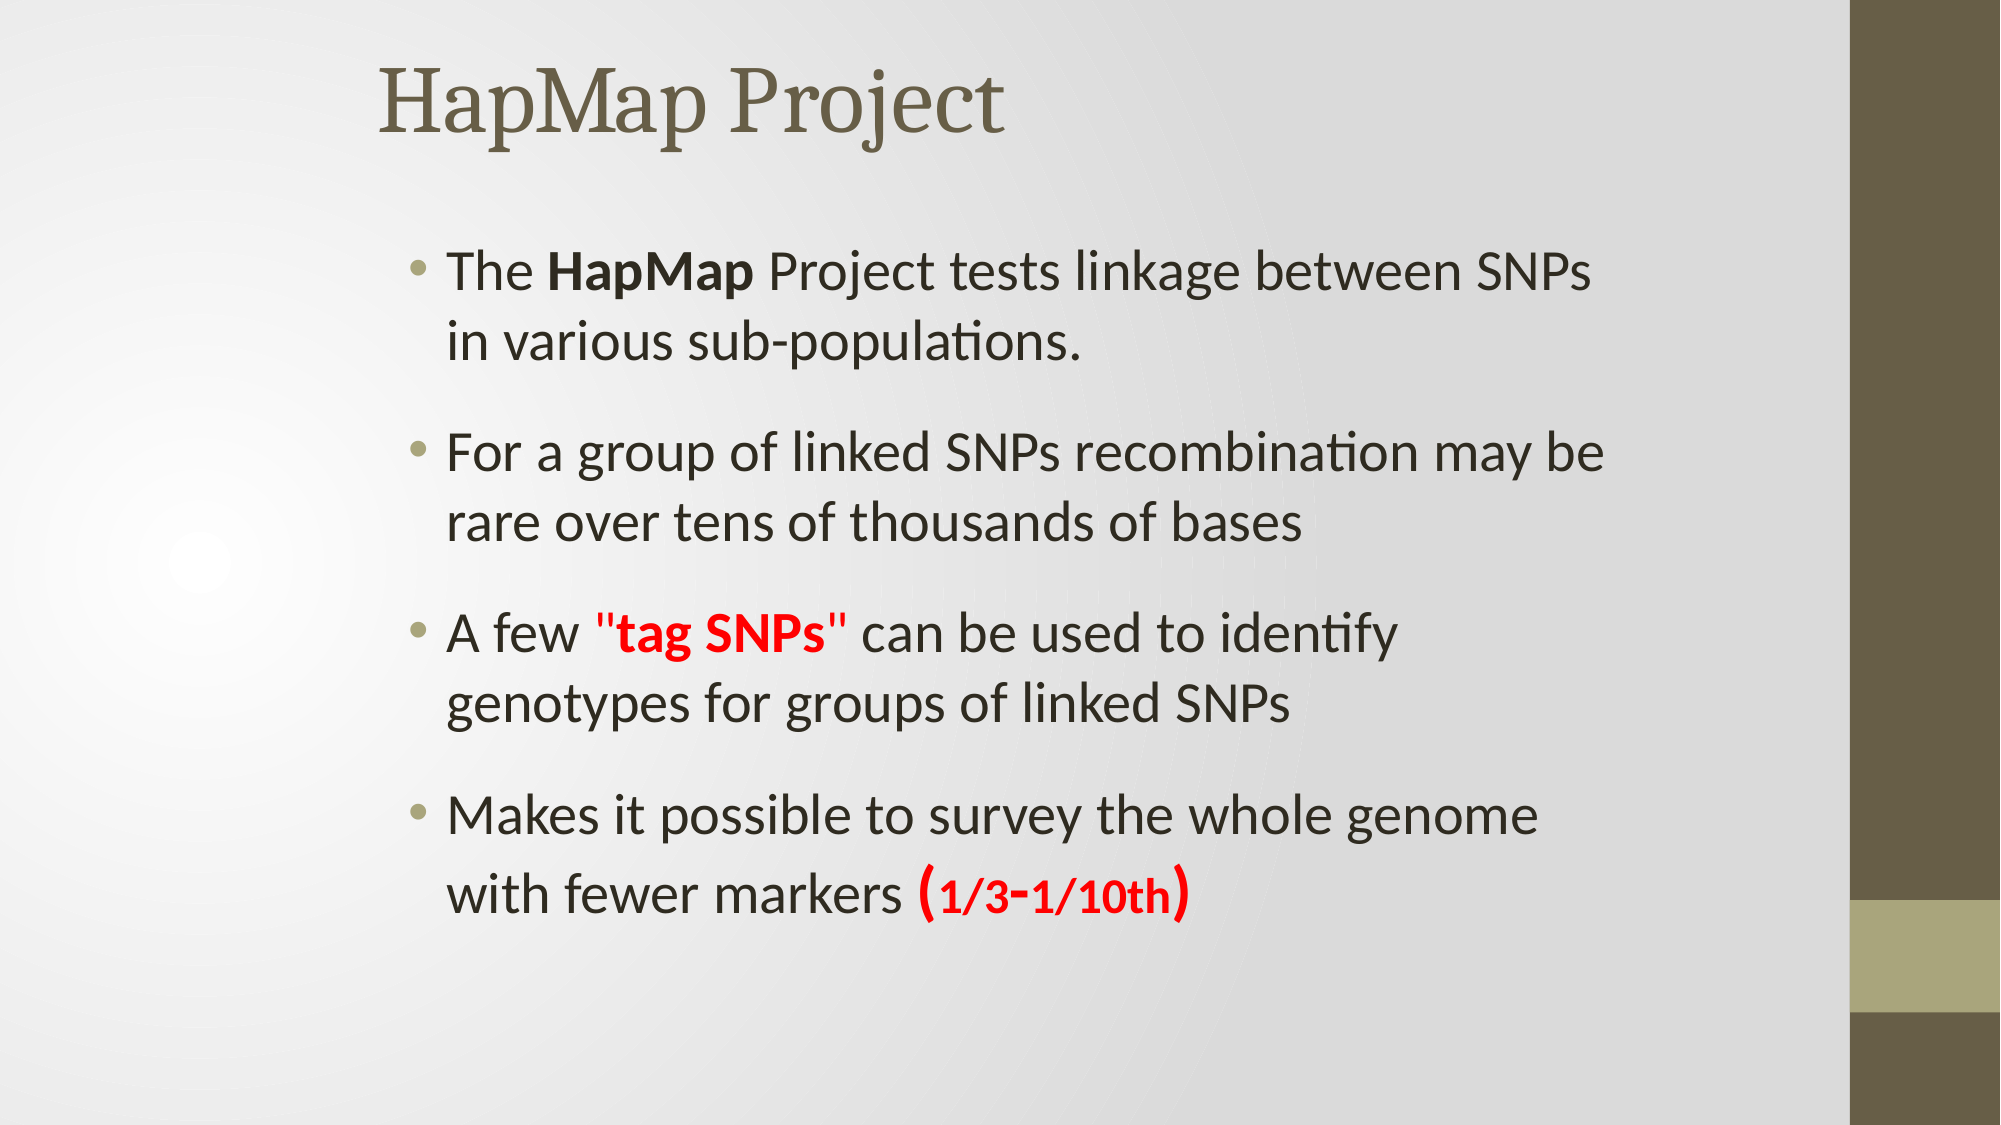

# HapMap Project
The HapMap Project tests linkage between SNPs in various sub-populations.

For a group of linked SNPs recombination may be rare over tens of thousands of bases

A few "tag SNPs" can be used to identify genotypes for groups of linked SNPs

Makes it possible to survey the whole genome with fewer markers (1/3-1/10th)